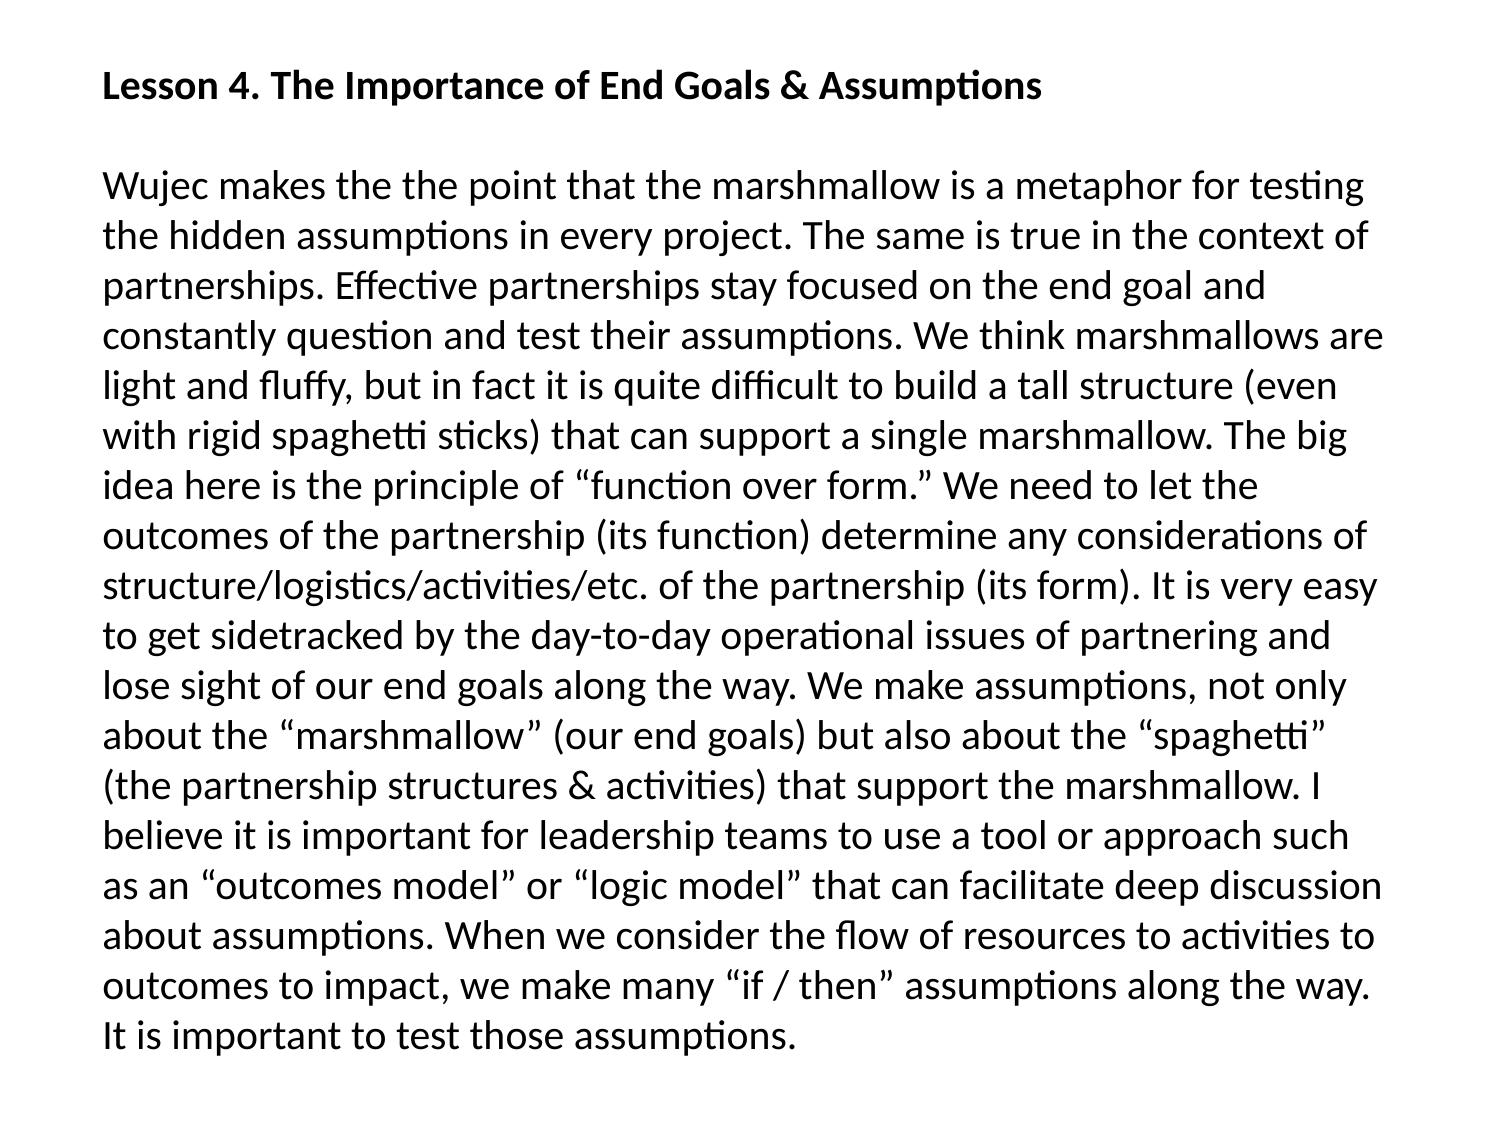

Lesson 4. The Importance of End Goals & Assumptions

Wujec makes the the point that the marshmallow is a metaphor for testing the hidden assumptions in every project. The same is true in the context of partnerships. Effective partnerships stay focused on the end goal and constantly question and test their assumptions. We think marshmallows are light and fluffy, but in fact it is quite difficult to build a tall structure (even with rigid spaghetti sticks) that can support a single marshmallow. The big idea here is the principle of “function over form.” We need to let the outcomes of the partnership (its function) determine any considerations of structure/logistics/activities/etc. of the partnership (its form). It is very easy to get sidetracked by the day-to-day operational issues of partnering and lose sight of our end goals along the way. We make assumptions, not only about the “marshmallow” (our end goals) but also about the “spaghetti” (the partnership structures & activities) that support the marshmallow. I believe it is important for leadership teams to use a tool or approach such as an “outcomes model” or “logic model” that can facilitate deep discussion about assumptions. When we consider the flow of resources to activities to outcomes to impact, we make many “if / then” assumptions along the way. It is important to test those assumptions.